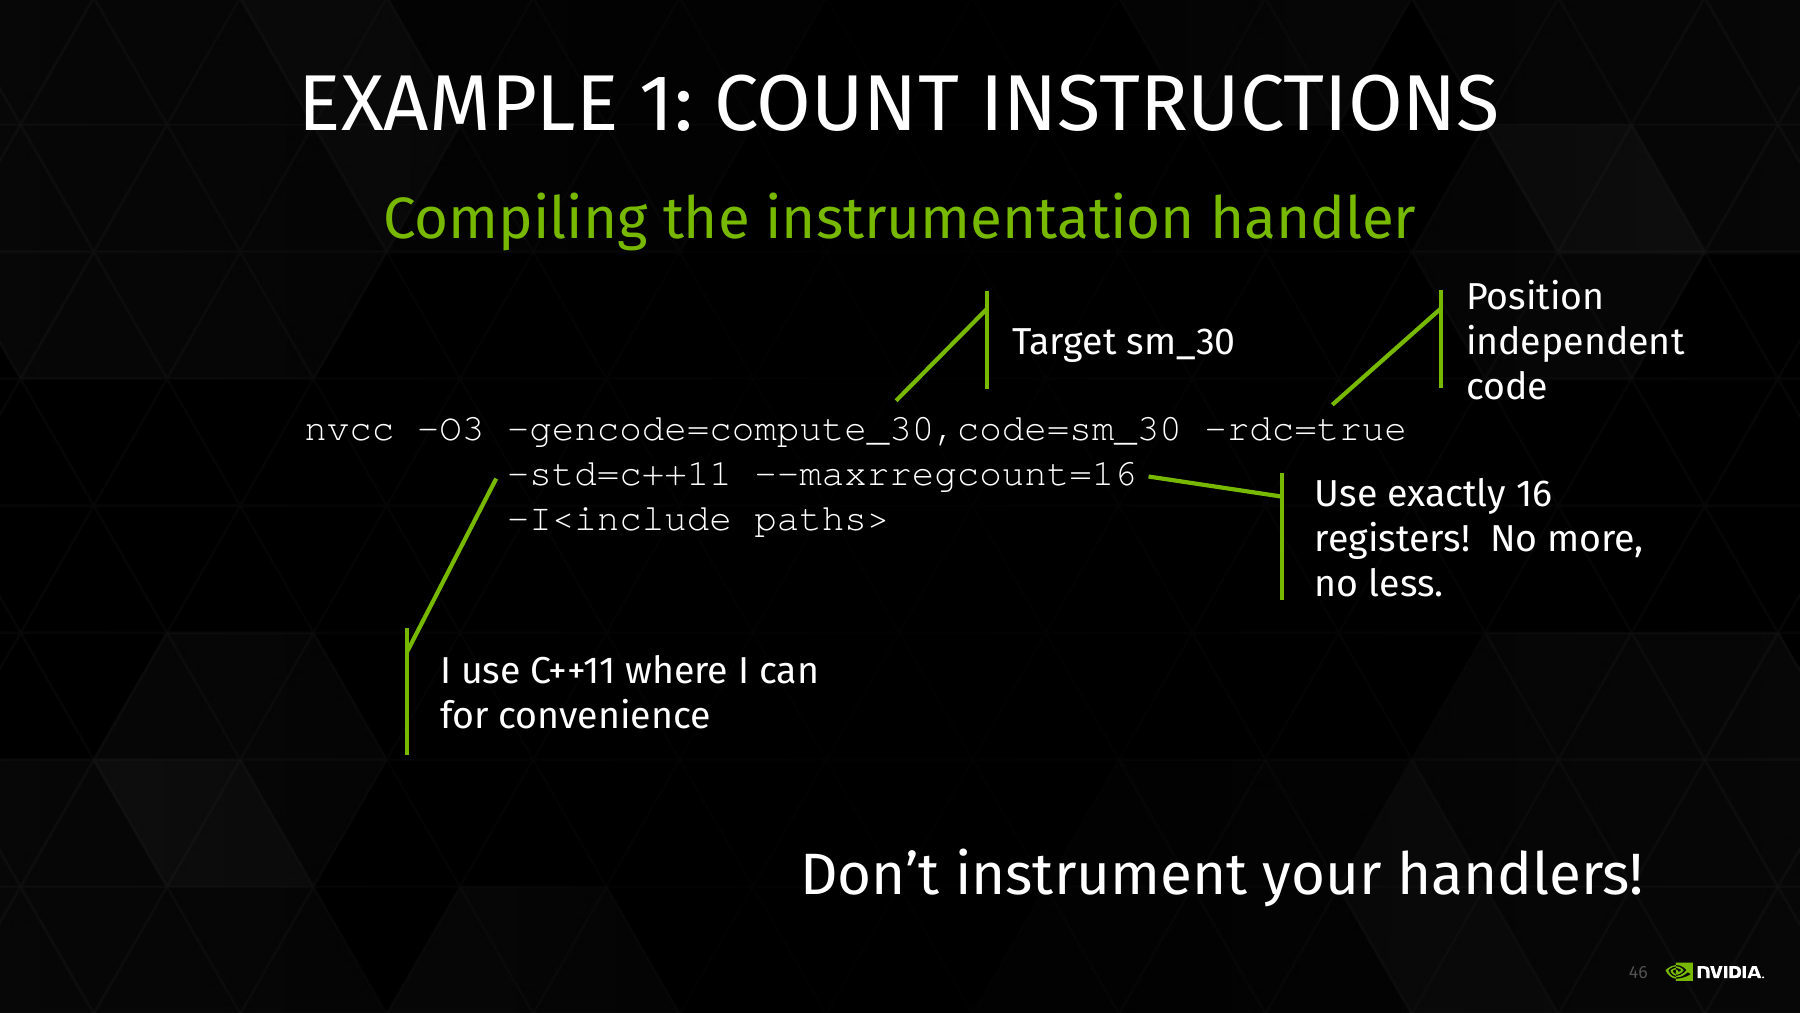

# Example 1: count instructions
Compiling the instrumentation handler
Position independent code
Target sm_30
nvcc –O3 -gencode=compute_30,code=sm_30 –rdc=true
         -std=c++11 --maxrregcount=16
         -I<include paths>
Use exactly 16 registers!  No more, no less.
I use C++11 where I can for convenience
Don’t instrument your handlers!